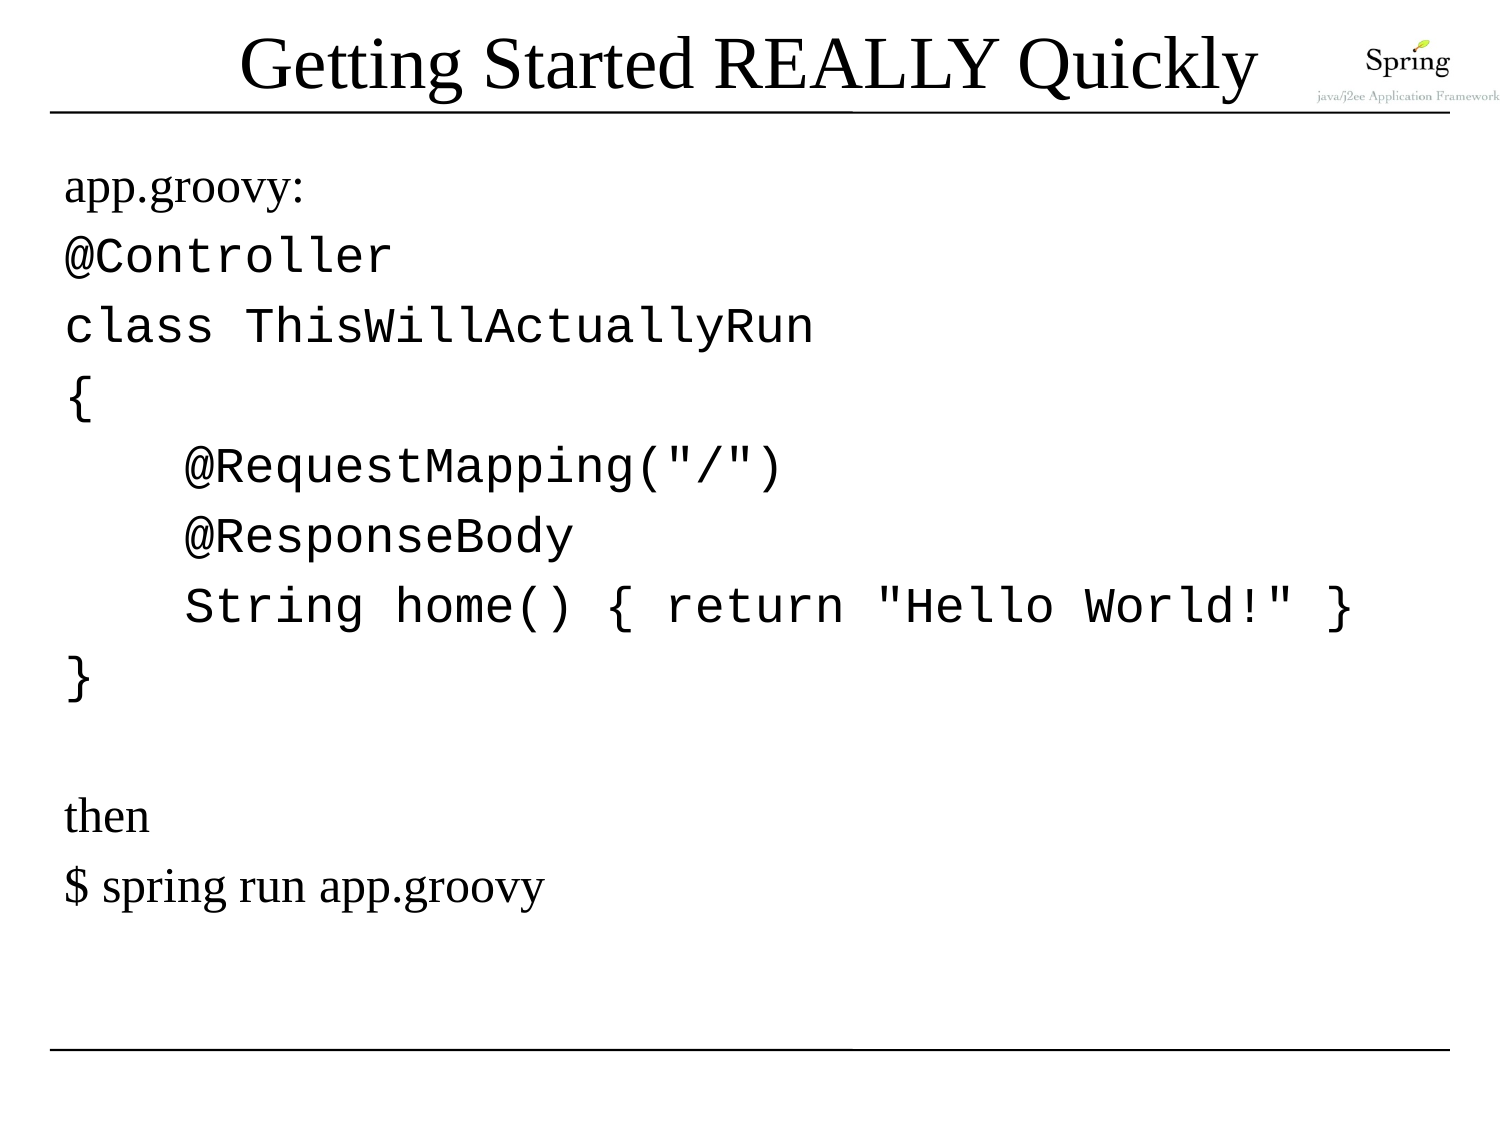

# Getting Started REALLY Quickly
app.groovy:
@Controller
class ThisWillActuallyRun
{
    @RequestMapping("/")
    @ResponseBody
    String home() { return "Hello World!" }
}

then
$ spring run app.groovy